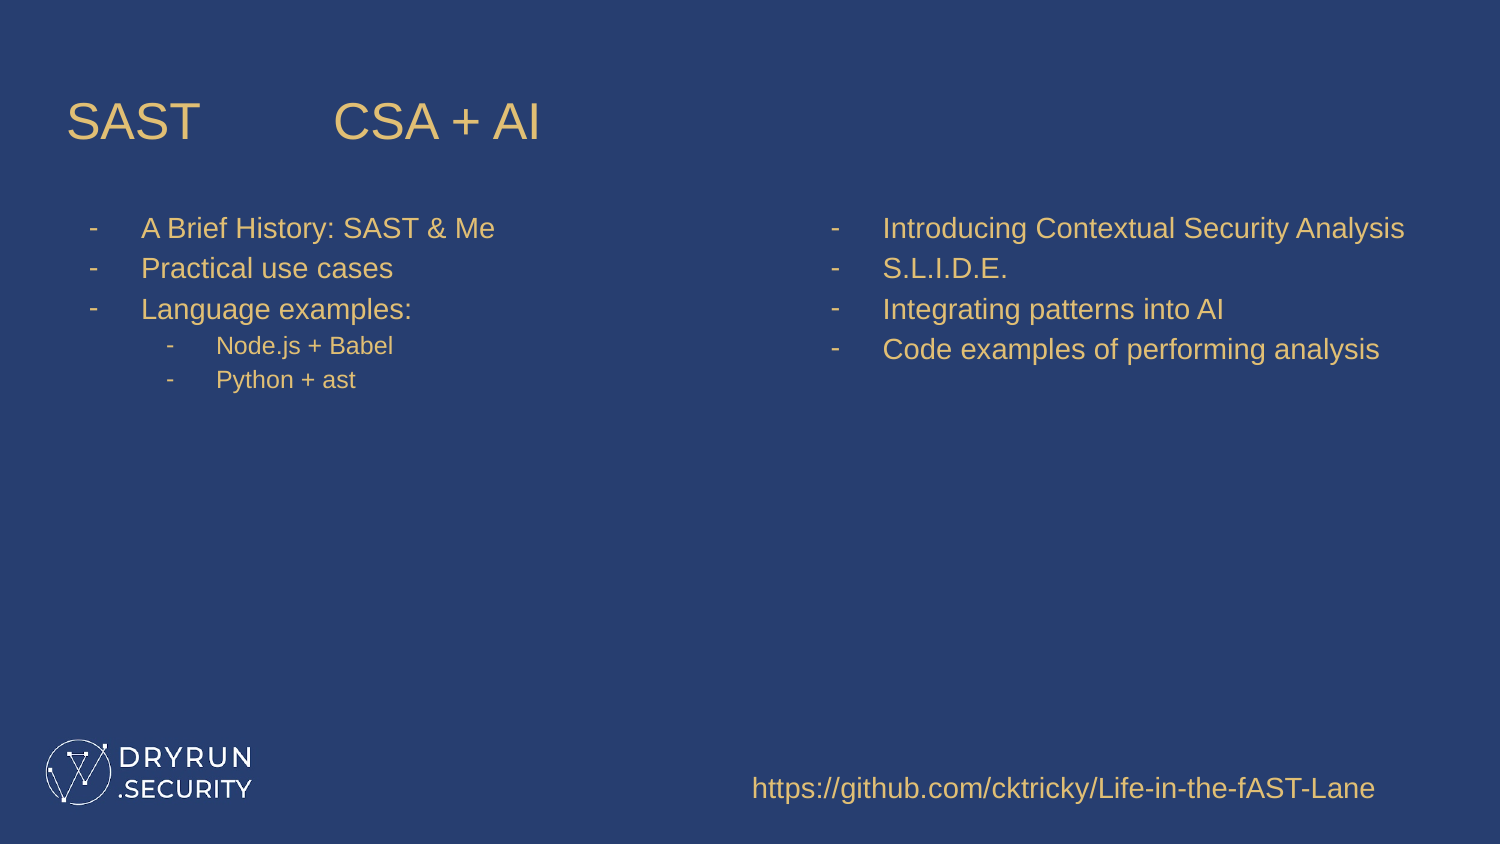

# SAST 								CSA + AI
A Brief History: SAST & Me
Practical use cases
Language examples:
Node.js + Babel
Python + ast
Introducing Contextual Security Analysis
S.L.I.D.E.
Integrating patterns into AI
Code examples of performing analysis